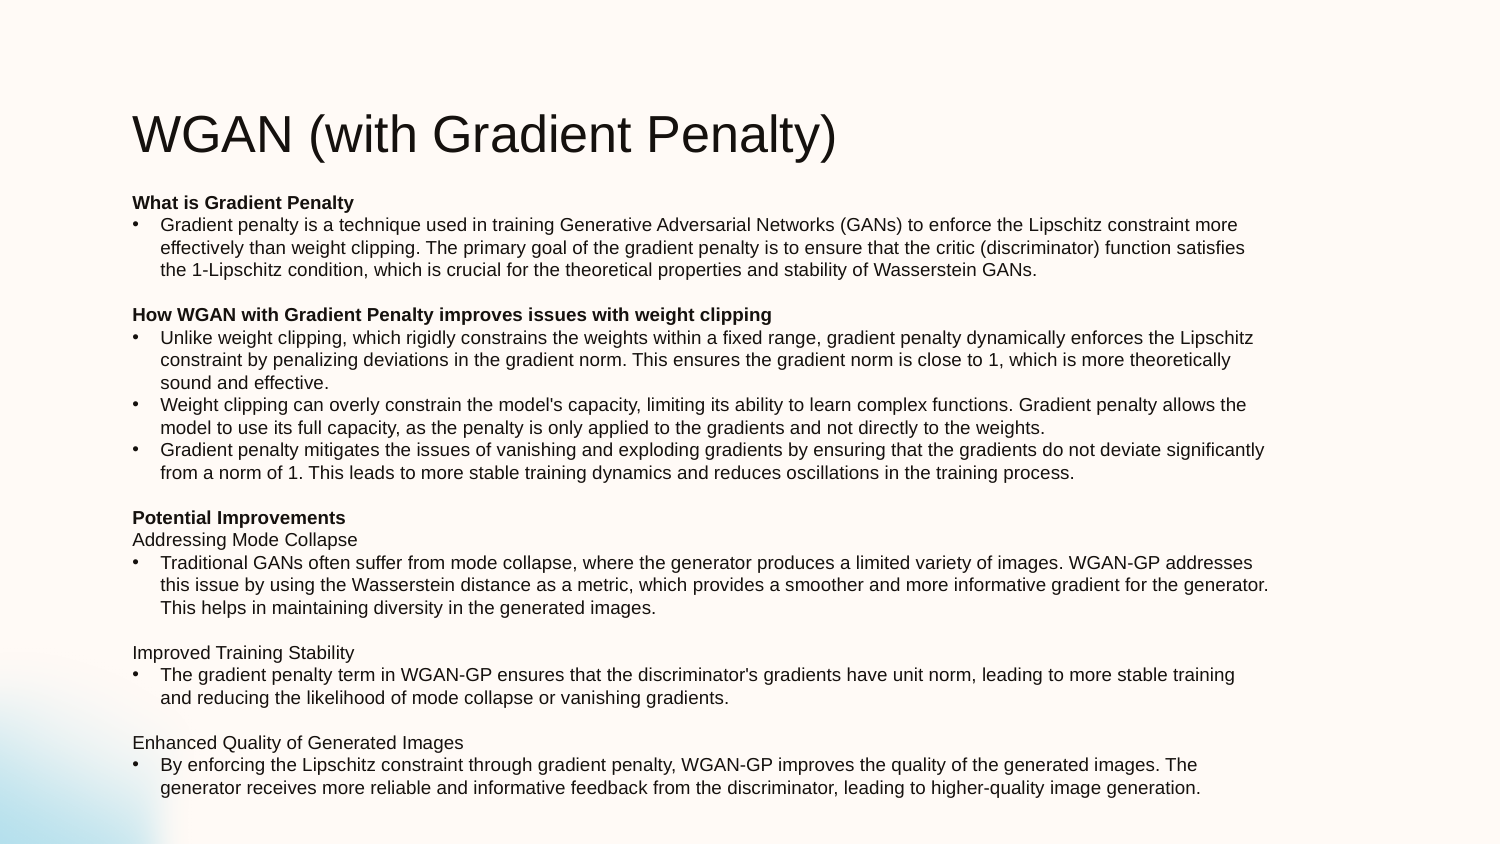

# WGAN (with Gradient Penalty)
What is Gradient Penalty
Gradient penalty is a technique used in training Generative Adversarial Networks (GANs) to enforce the Lipschitz constraint more effectively than weight clipping. The primary goal of the gradient penalty is to ensure that the critic (discriminator) function satisfies the 1-Lipschitz condition, which is crucial for the theoretical properties and stability of Wasserstein GANs.

How WGAN with Gradient Penalty improves issues with weight clipping
Unlike weight clipping, which rigidly constrains the weights within a fixed range, gradient penalty dynamically enforces the Lipschitz constraint by penalizing deviations in the gradient norm. This ensures the gradient norm is close to 1, which is more theoretically sound and effective.
Weight clipping can overly constrain the model's capacity, limiting its ability to learn complex functions. Gradient penalty allows the model to use its full capacity, as the penalty is only applied to the gradients and not directly to the weights.
Gradient penalty mitigates the issues of vanishing and exploding gradients by ensuring that the gradients do not deviate significantly from a norm of 1. This leads to more stable training dynamics and reduces oscillations in the training process.

Potential Improvements
Addressing Mode Collapse
Traditional GANs often suffer from mode collapse, where the generator produces a limited variety of images. WGAN-GP addresses this issue by using the Wasserstein distance as a metric, which provides a smoother and more informative gradient for the generator. This helps in maintaining diversity in the generated images.

Improved Training Stability
The gradient penalty term in WGAN-GP ensures that the discriminator's gradients have unit norm, leading to more stable training and reducing the likelihood of mode collapse or vanishing gradients.

Enhanced Quality of Generated Images
By enforcing the Lipschitz constraint through gradient penalty, WGAN-GP improves the quality of the generated images. The generator receives more reliable and informative feedback from the discriminator, leading to higher-quality image generation.